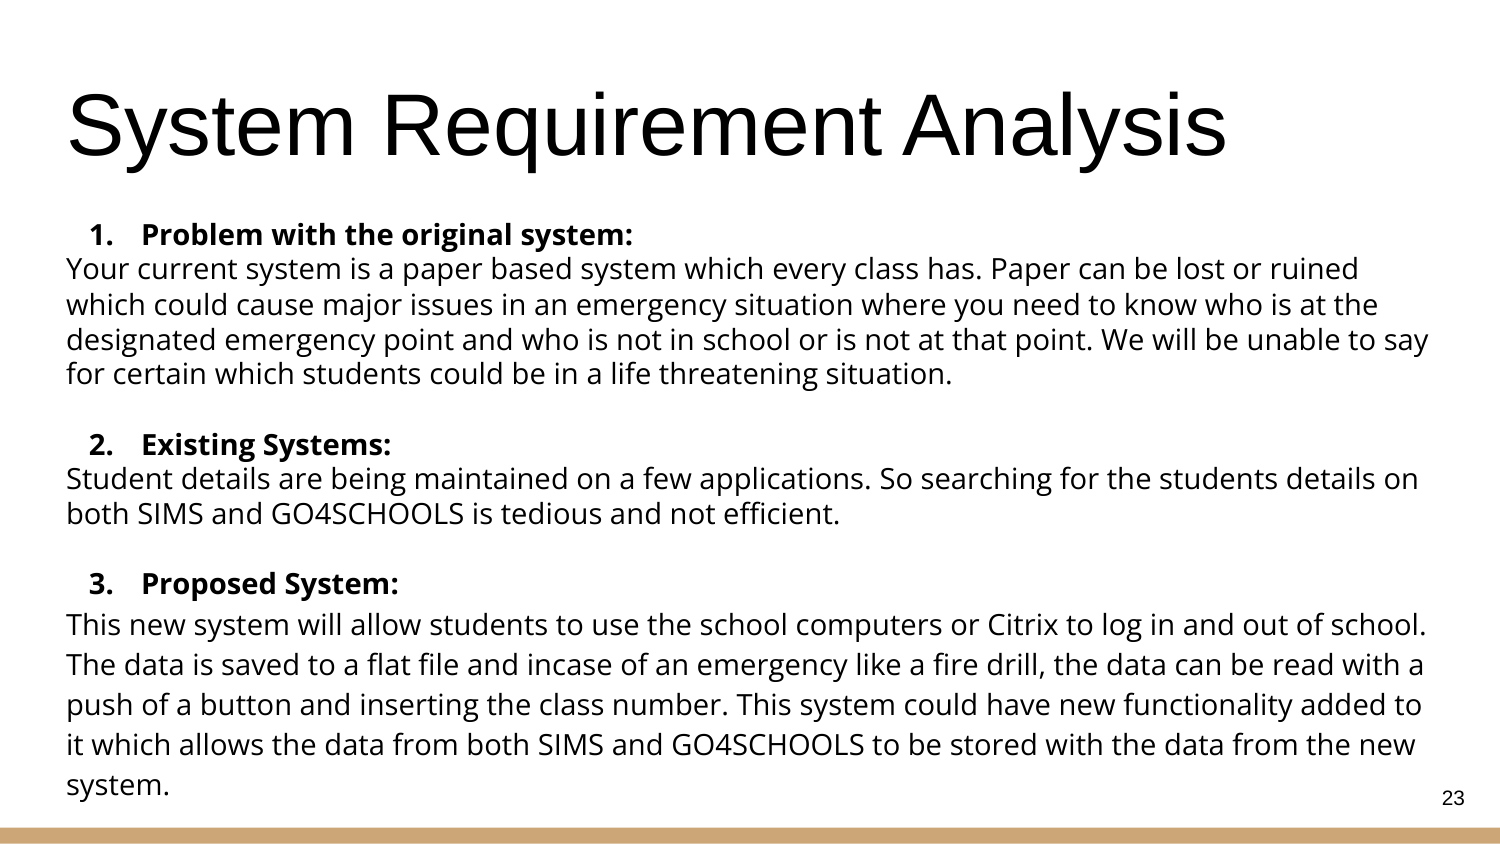

# System Requirement Analysis
Problem with the original system:
Your current system is a paper based system which every class has. Paper can be lost or ruined which could cause major issues in an emergency situation where you need to know who is at the designated emergency point and who is not in school or is not at that point. We will be unable to say for certain which students could be in a life threatening situation.

Existing Systems:
Student details are being maintained on a few applications. So searching for the students details on both SIMS and GO4SCHOOLS is tedious and not efficient.

Proposed System:
This new system will allow students to use the school computers or Citrix to log in and out of school. The data is saved to a flat file and incase of an emergency like a fire drill, the data can be read with a push of a button and inserting the class number. This system could have new functionality added to it which allows the data from both SIMS and GO4SCHOOLS to be stored with the data from the new system.
23